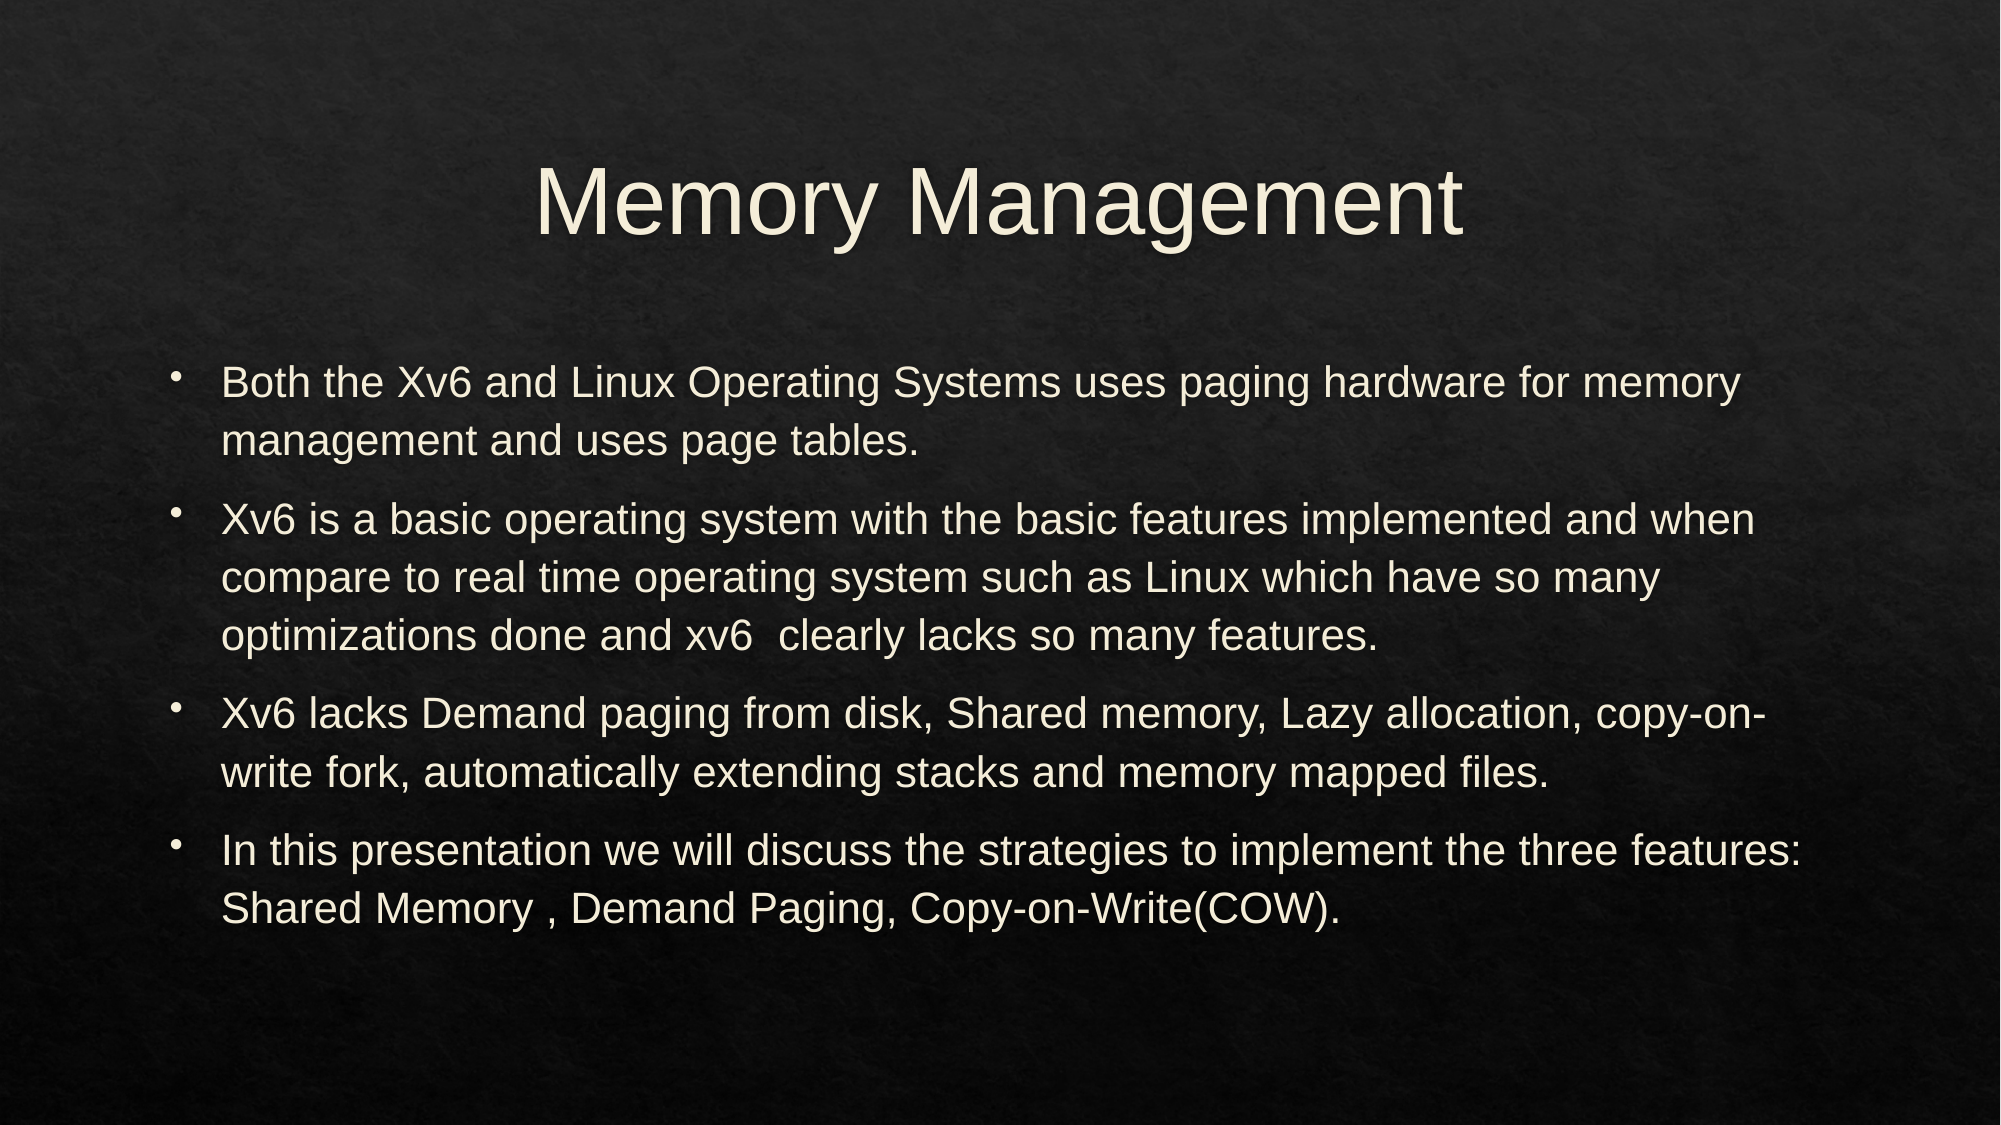

# Memory Management
Both the Xv6 and Linux Operating Systems uses paging hardware for memory management and uses page tables.
Xv6 is a basic operating system with the basic features implemented and when compare to real time operating system such as Linux which have so many optimizations done and xv6  clearly lacks so many features.
Xv6 lacks Demand paging from disk, Shared memory, Lazy allocation, copy-on-write fork, automatically extending stacks and memory mapped files.
In this presentation we will discuss the strategies to implement the three features: Shared Memory , Demand Paging, Copy-on-Write(COW).